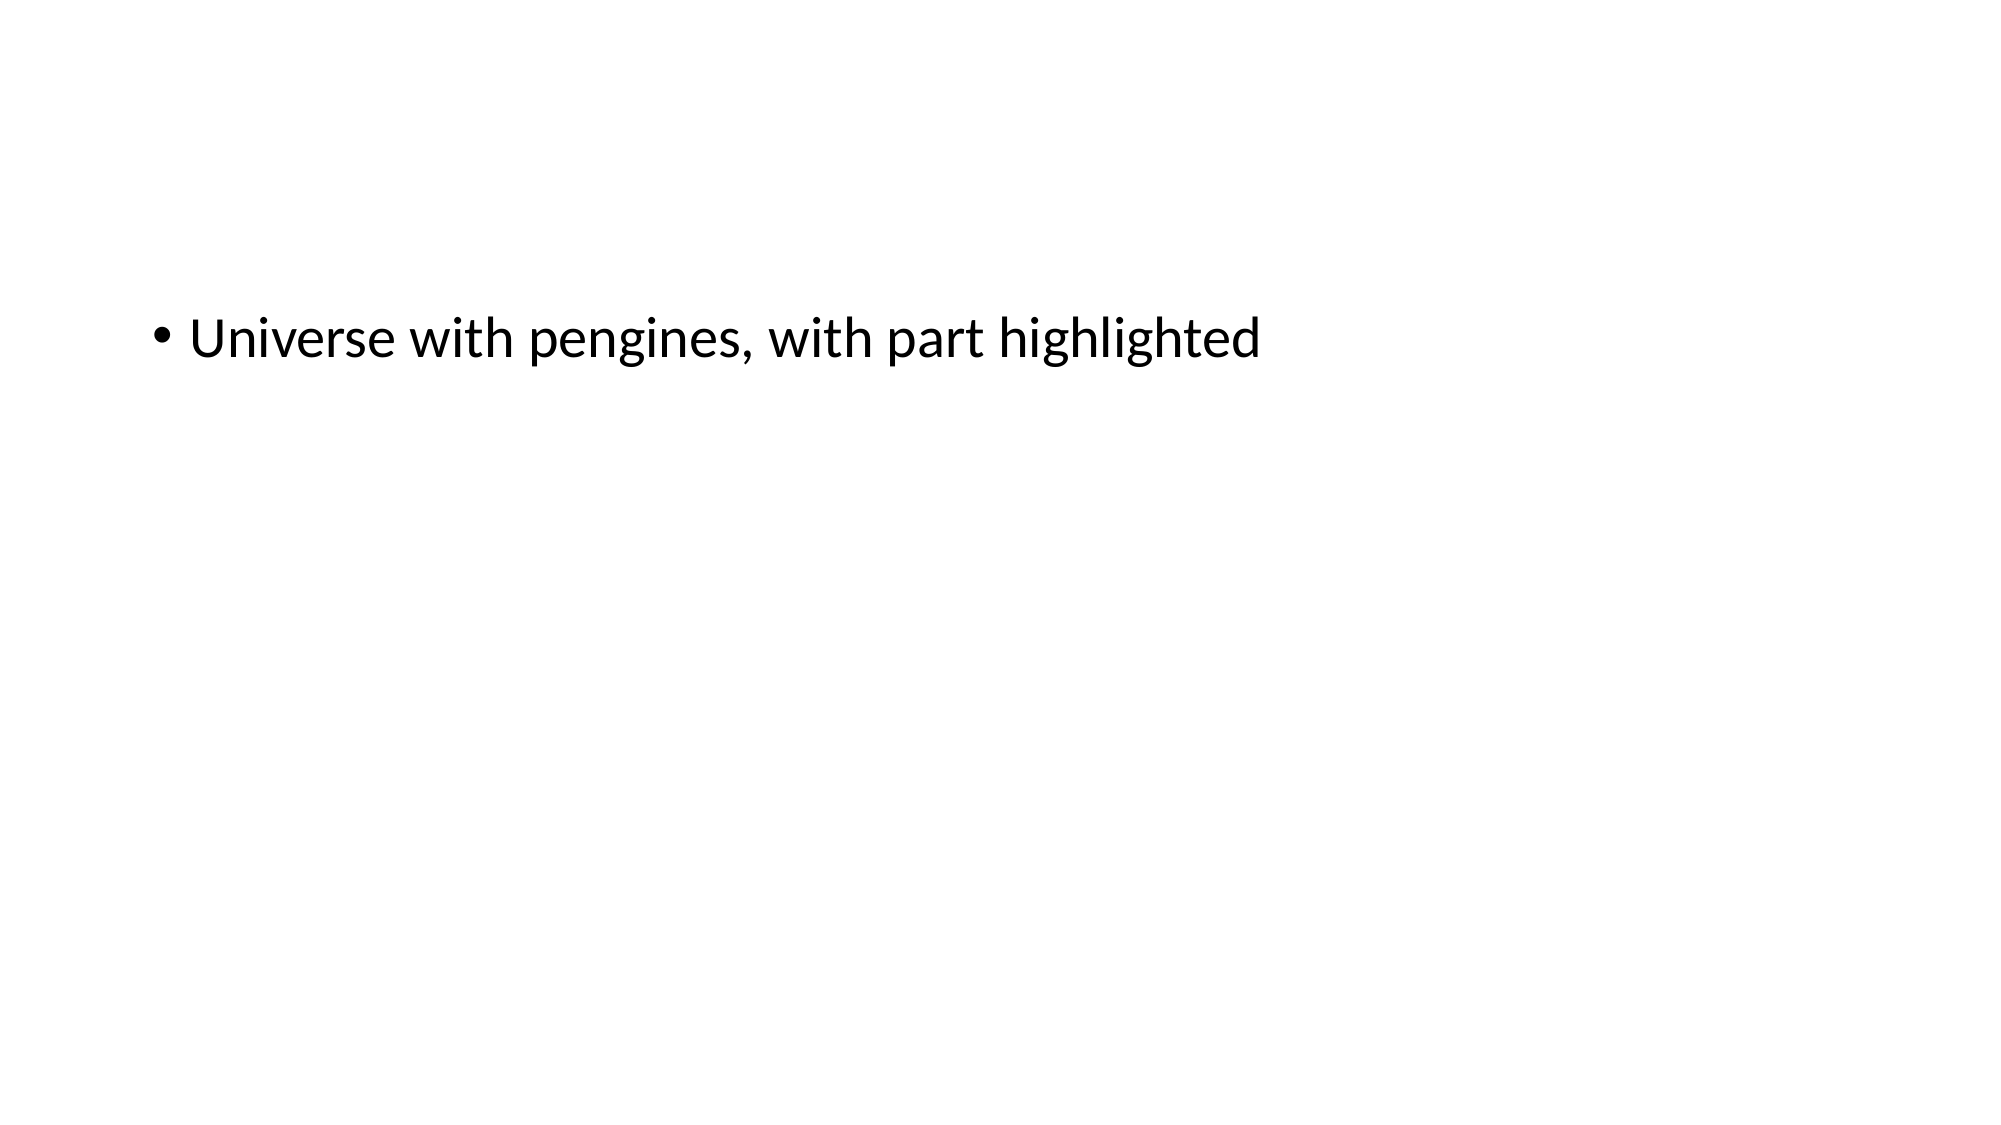

#
Universe with pengines, with part highlighted